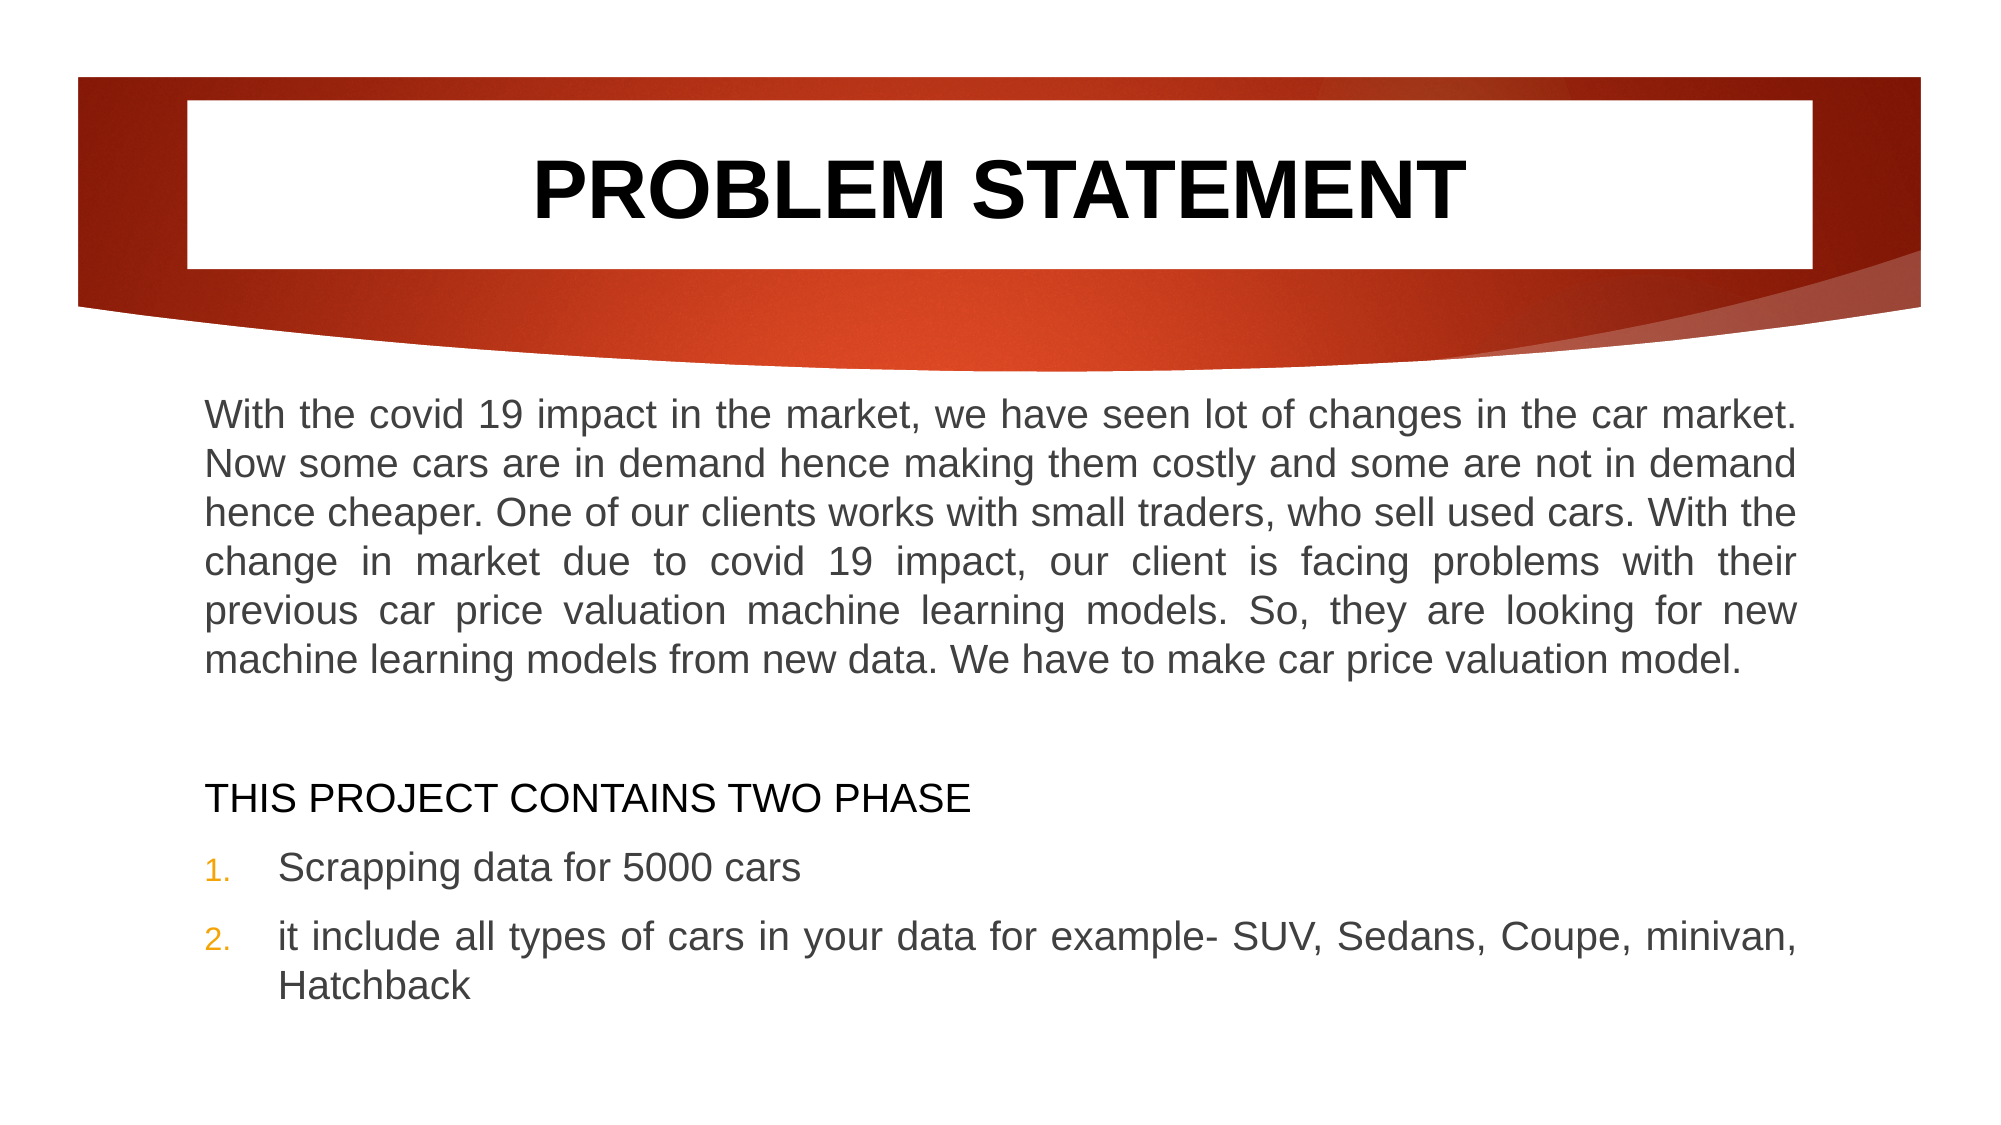

# PROBLEM STATEMENT
With the covid 19 impact in the market, we have seen lot of changes in the car market. Now some cars are in demand hence making them costly and some are not in demand hence cheaper. One of our clients works with small traders, who sell used cars. With the change in market due to covid 19 impact, our client is facing problems with their previous car price valuation machine learning models. So, they are looking for new machine learning models from new data. We have to make car price valuation model.

THIS PROJECT CONTAINS TWO PHASE
Scrapping data for 5000 cars
it include all types of cars in your data for example- SUV, Sedans, Coupe, minivan, Hatchback